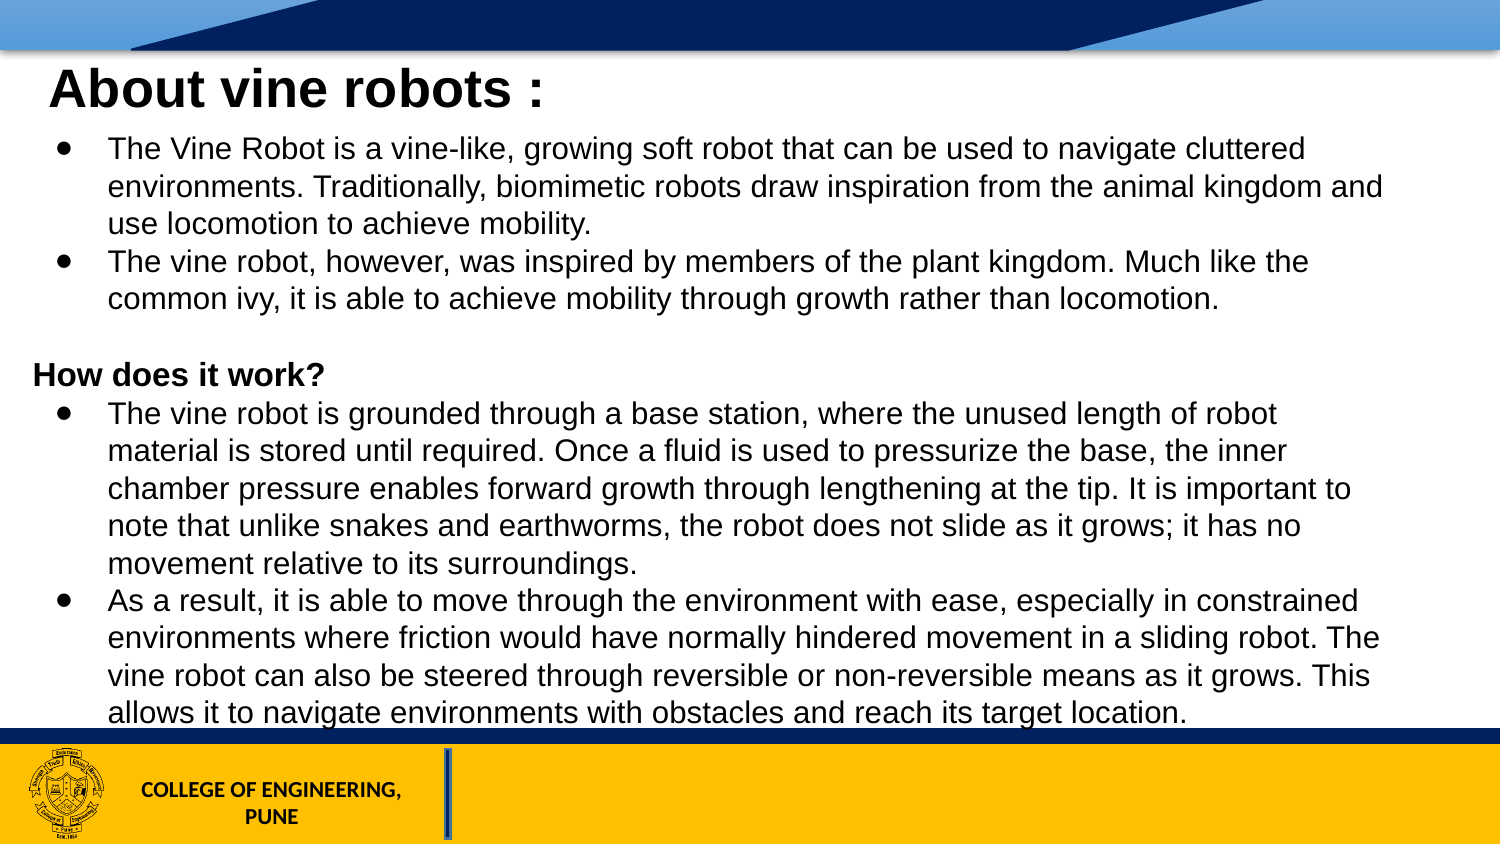

About vine robots :
The Vine Robot is a vine-like, growing soft robot that can be used to navigate cluttered environments. Traditionally, biomimetic robots draw inspiration from the animal kingdom and use locomotion to achieve mobility.
The vine robot, however, was inspired by members of the plant kingdom. Much like the common ivy, it is able to achieve mobility through growth rather than locomotion.

How does it work?
The vine robot is grounded through a base station, where the unused length of robot material is stored until required. Once a fluid is used to pressurize the base, the inner chamber pressure enables forward growth through lengthening at the tip. It is important to note that unlike snakes and earthworms, the robot does not slide as it grows; it has no movement relative to its surroundings.
As a result, it is able to move through the environment with ease, especially in constrained environments where friction would have normally hindered movement in a sliding robot. The vine robot can also be steered through reversible or non-reversible means as it grows. This allows it to navigate environments with obstacles and reach its target location.